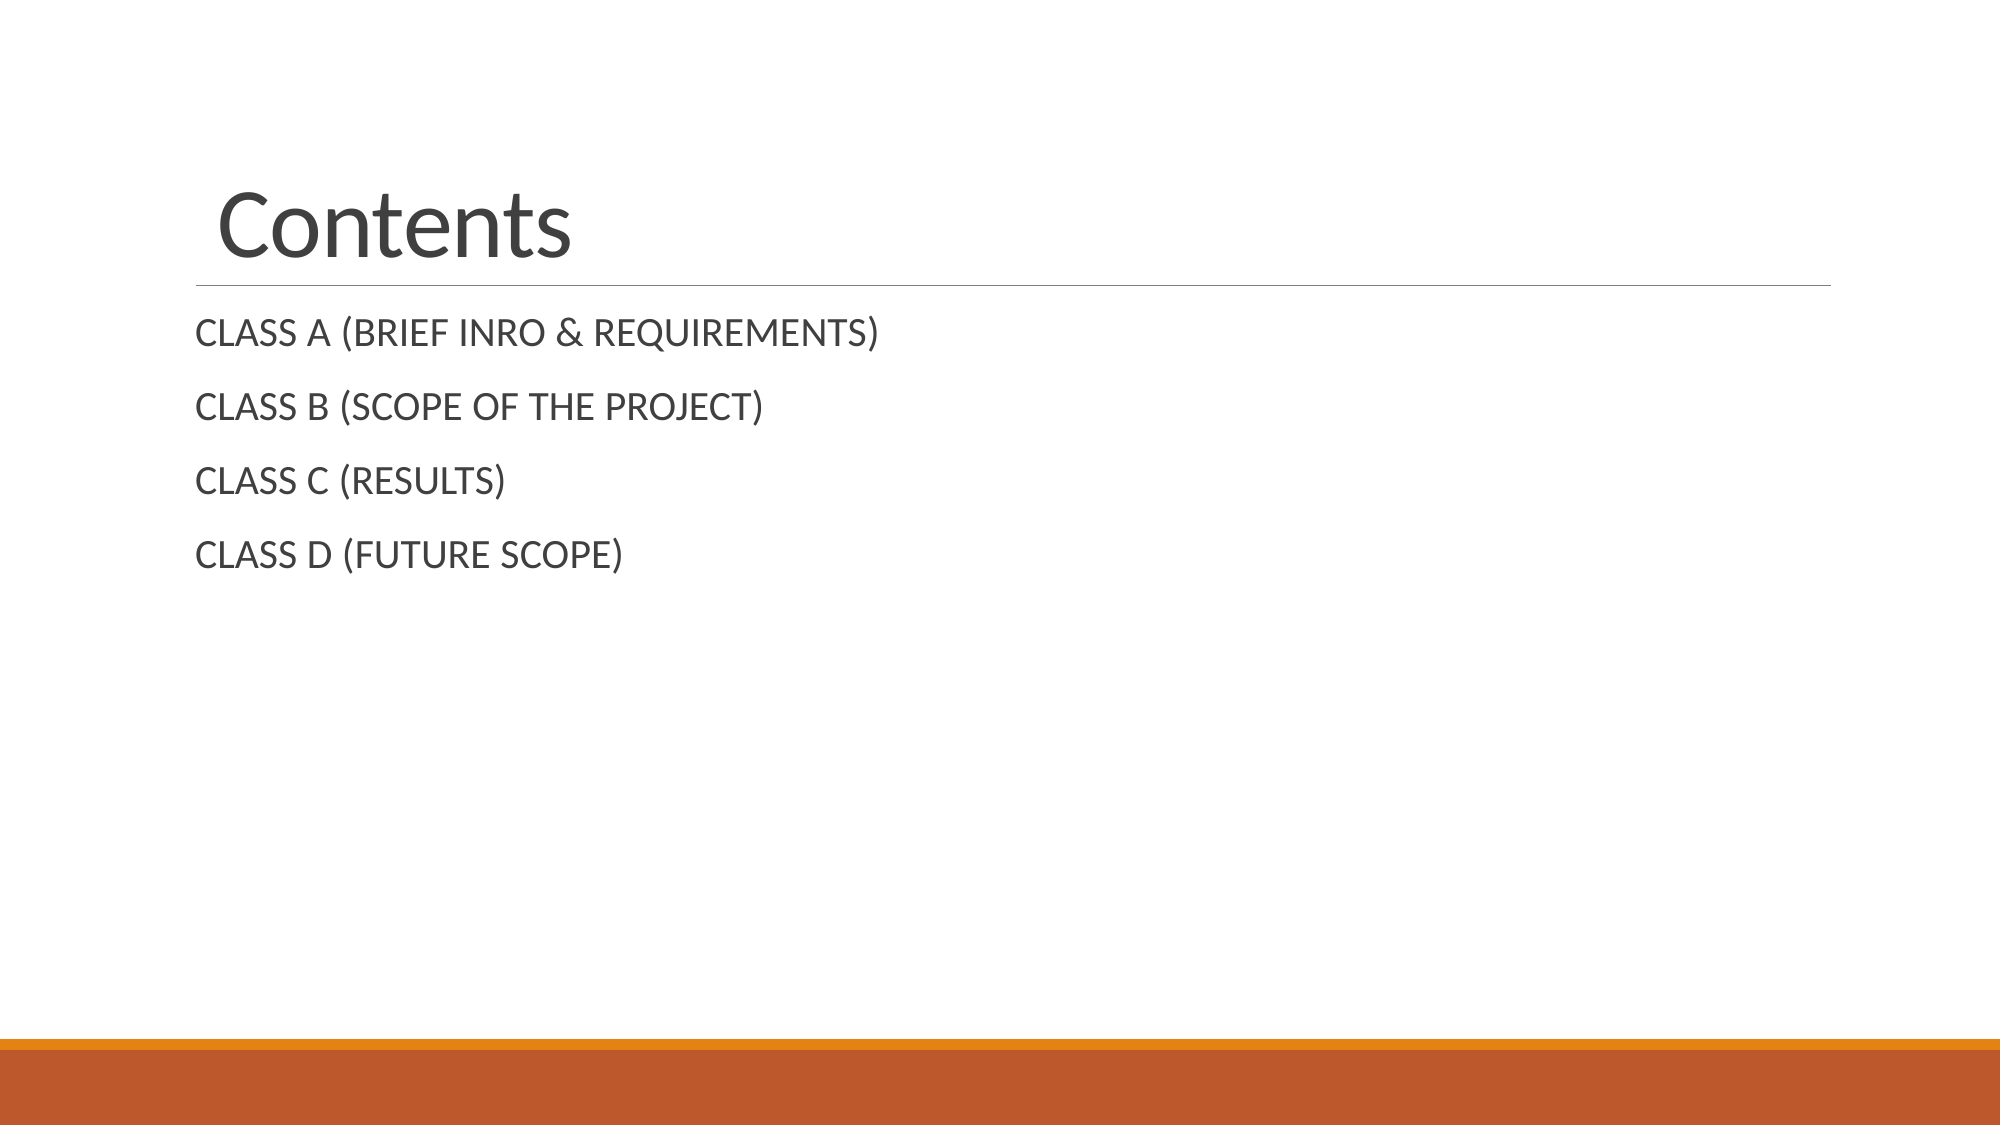

# Contents
CLASS A (BRIEF INRO & REQUIREMENTS)
CLASS B (SCOPE OF THE PROJECT)
CLASS C (RESULTS)
CLASS D (FUTURE SCOPE)